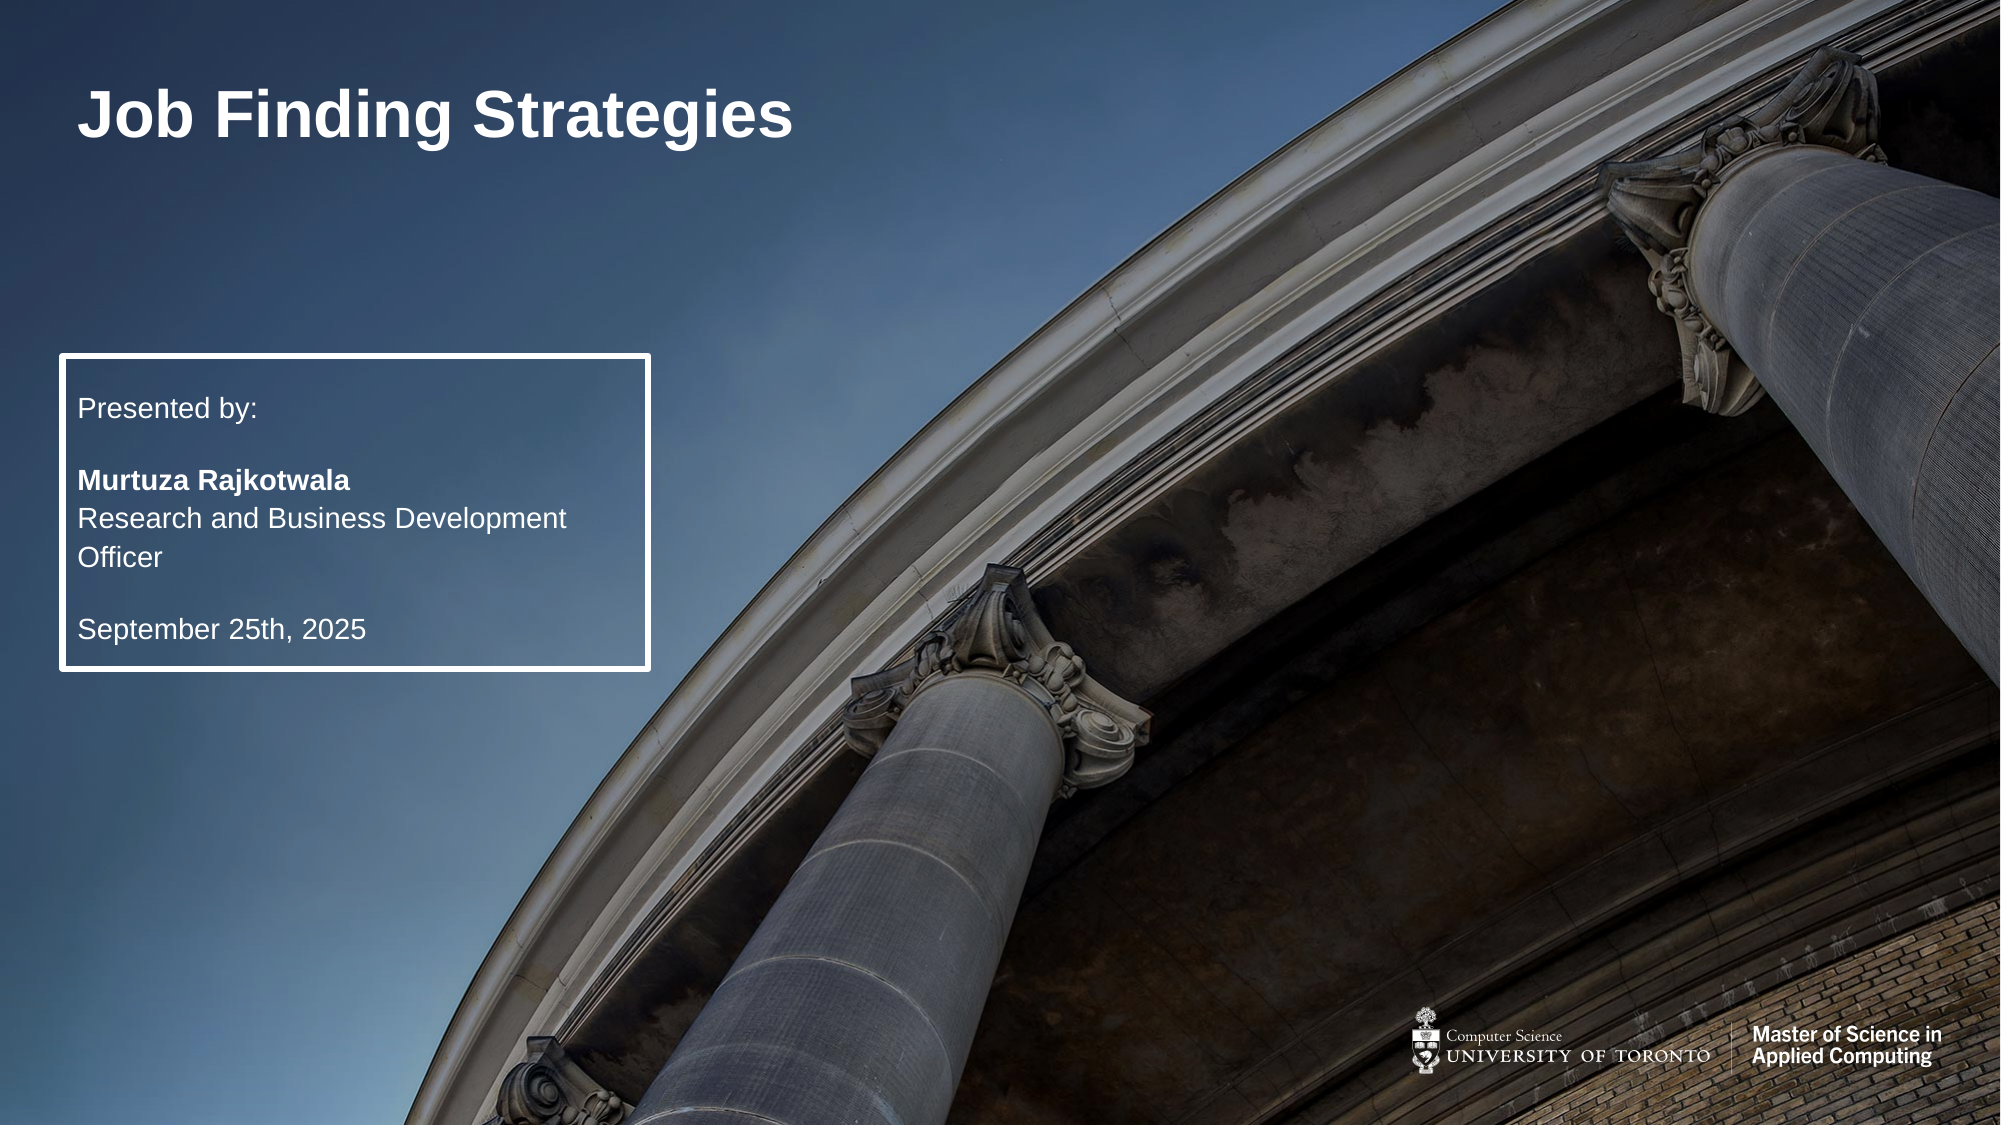

# Job Finding Strategies
Presented by:
Murtuza Rajkotwala
Research and Business Development Officer
September 25th, 2025

1